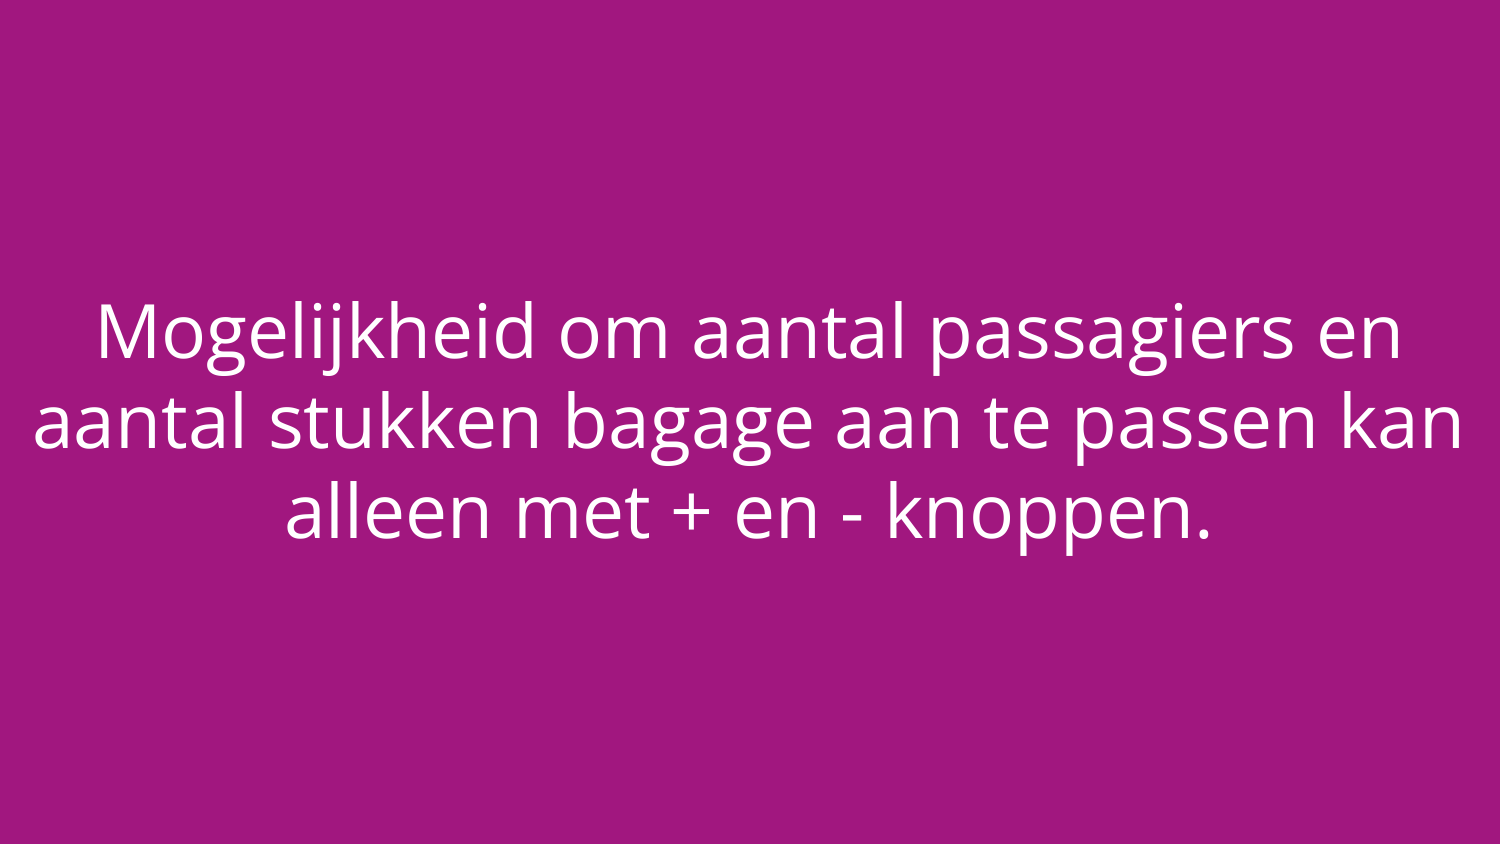

# Mogelijkheid om aantal passagiers en aantal stukken bagage aan te passen kan alleen met + en - knoppen.